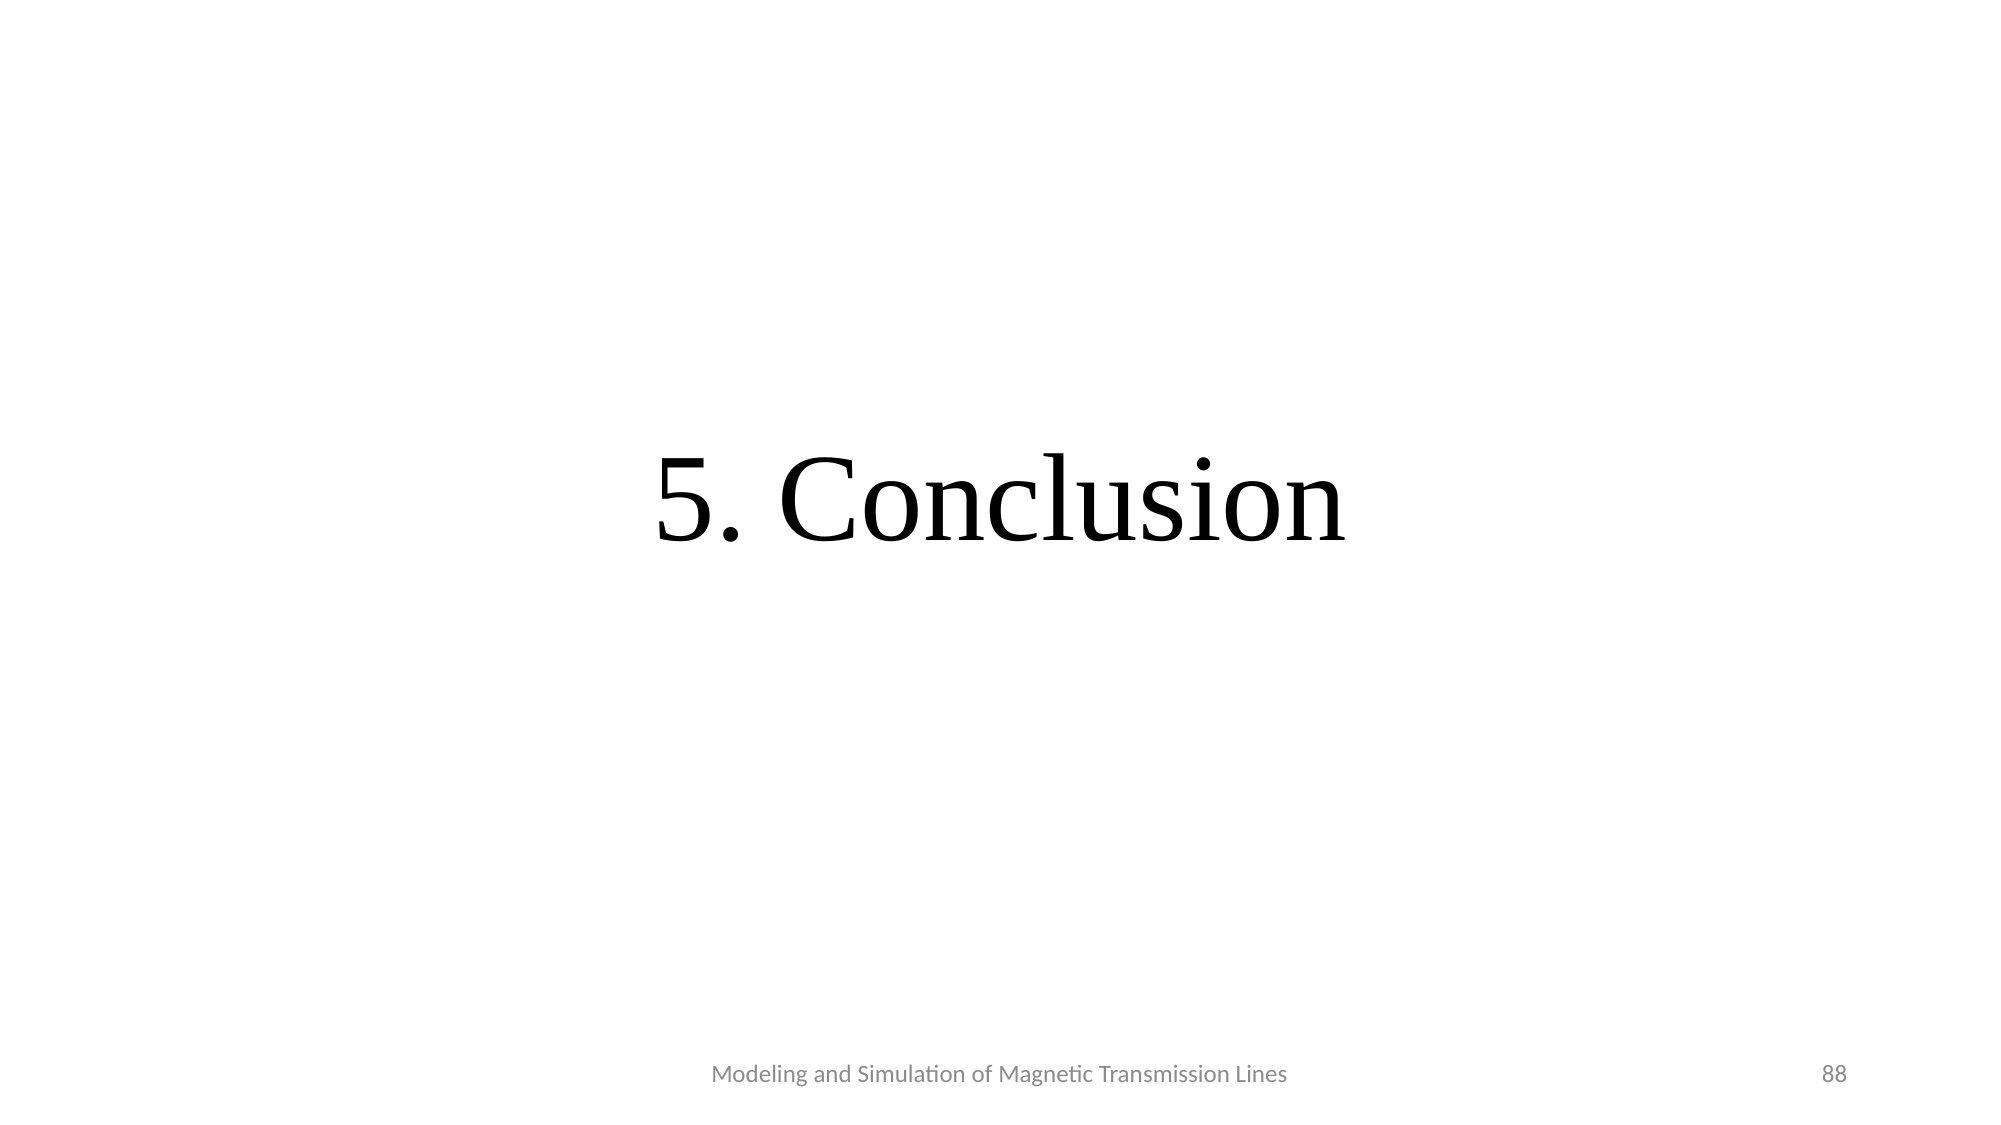

# 5. Conclusion
Modeling and Simulation of Magnetic Transmission Lines
88